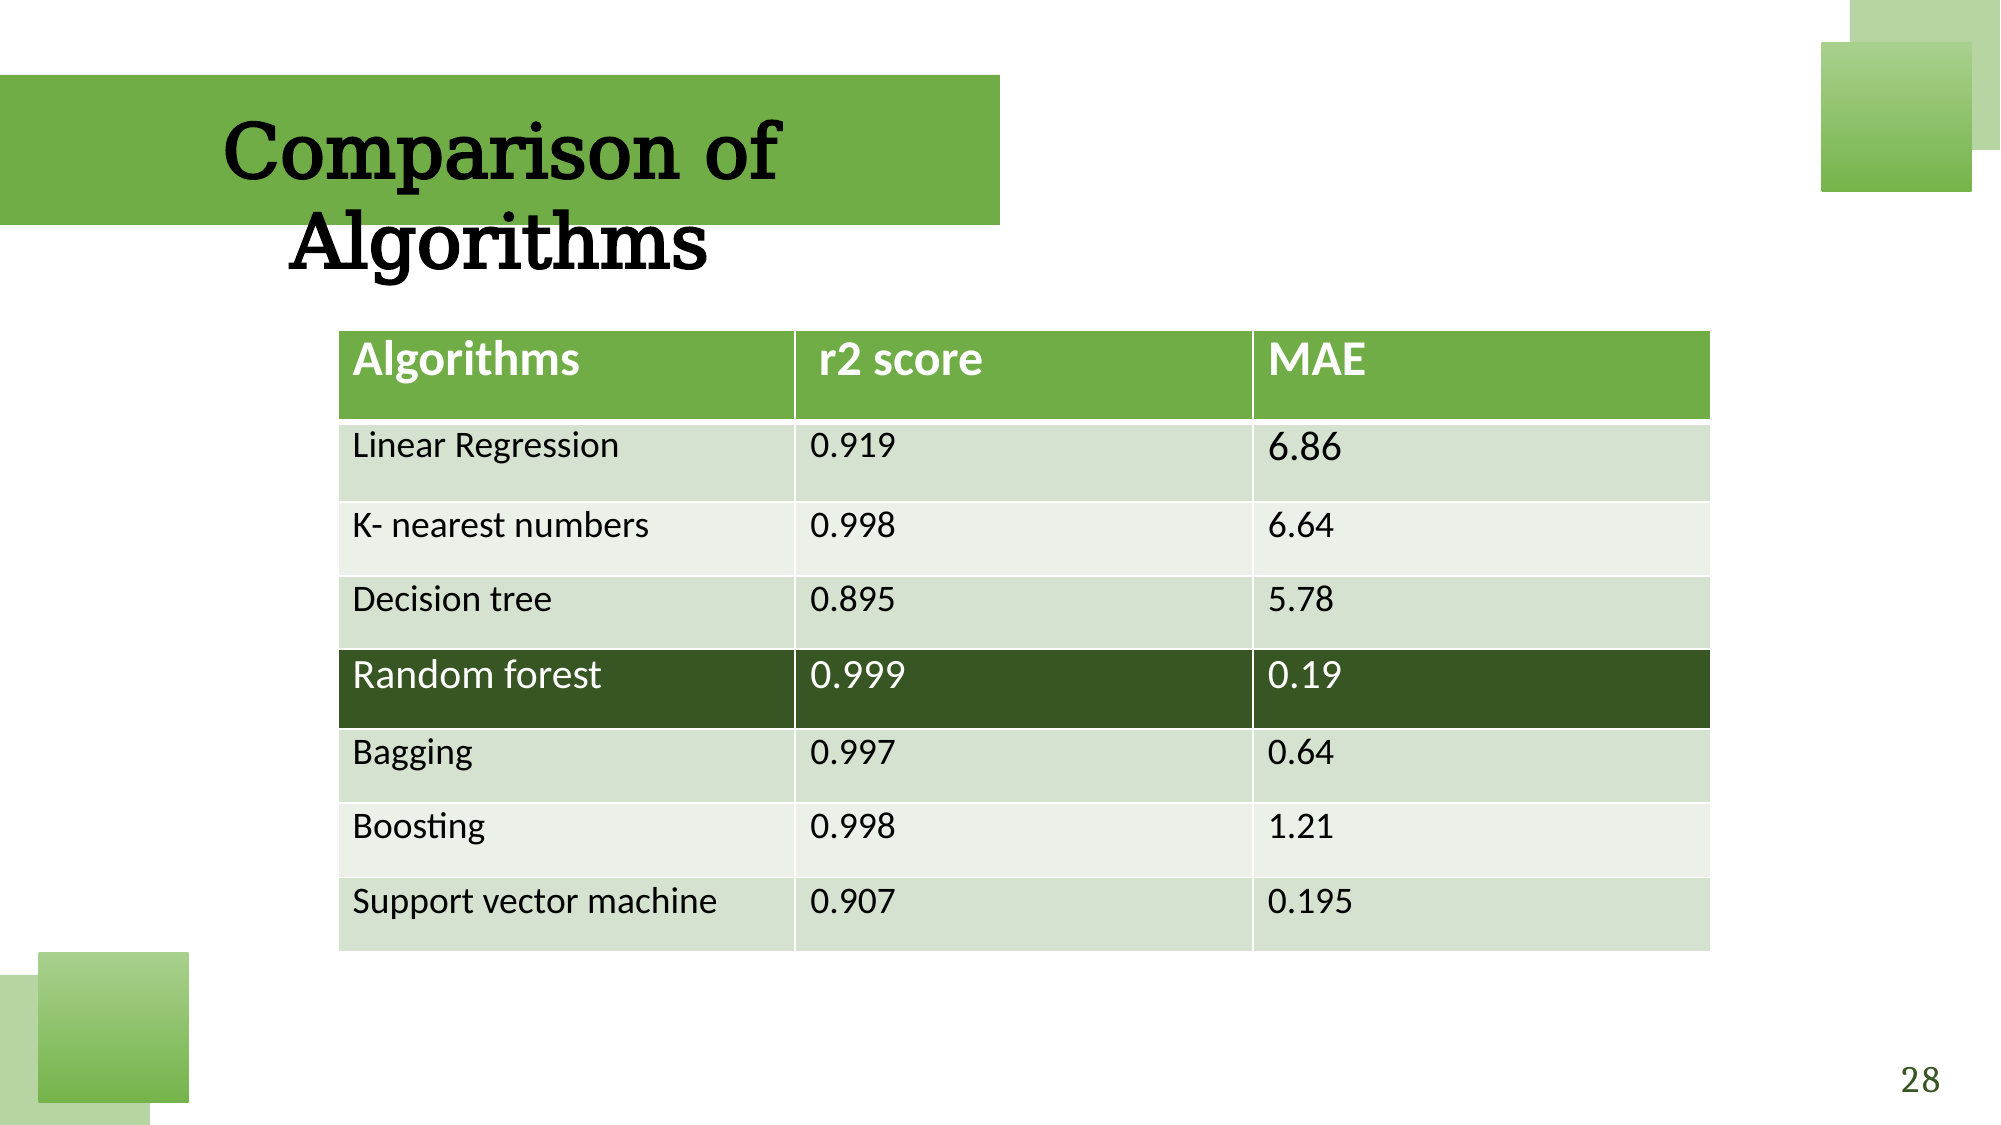

Comparison of Algorithms
| Algorithms | r2 score | MAE |
| --- | --- | --- |
| Linear Regression | 0.919 | 6.86 |
| K- nearest numbers | 0.998 | 6.64 |
| Decision tree | 0.895 | 5.78 |
| Random forest | 0.999 | 0.19 |
| Bagging | 0.997 | 0.64 |
| Boosting | 0.998 | 1.21 |
| Support vector machine | 0.907 | 0.195 |

28